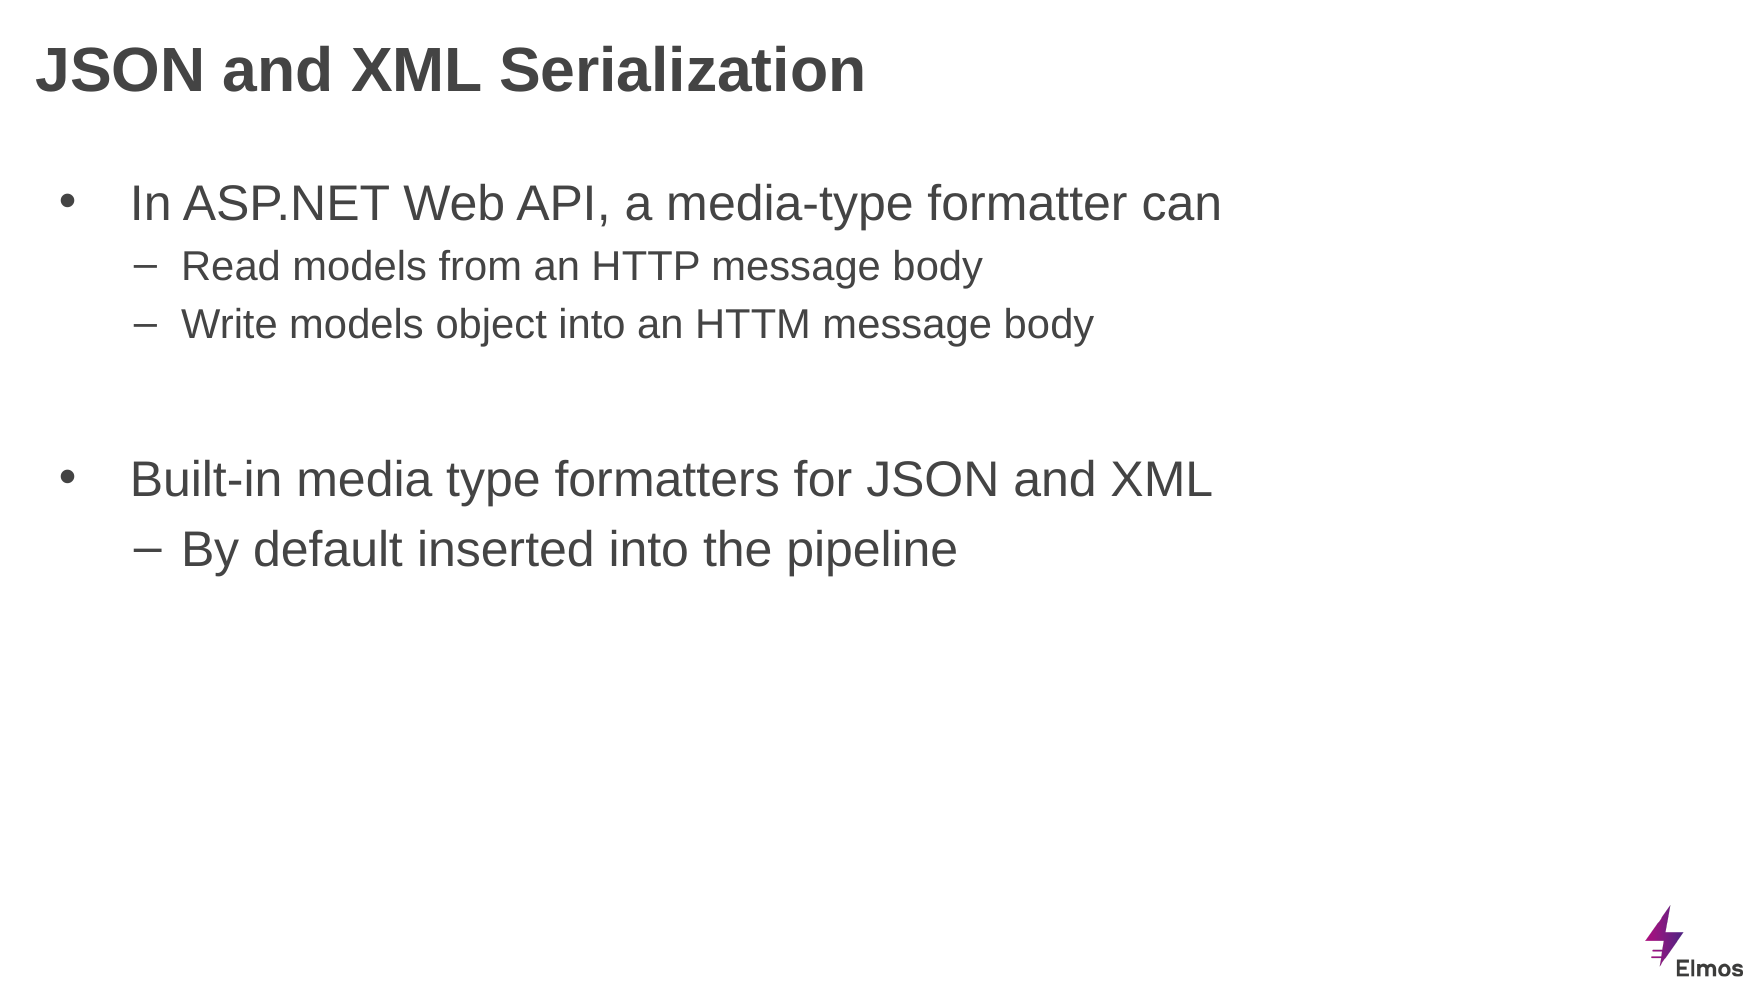

# JSON and XML Serialization
In ASP.NET Web API, a media-type formatter can
Read models from an HTTP message body
Write models object into an HTTM message body

Built-in media type formatters for JSON and XML
By default inserted into the pipeline